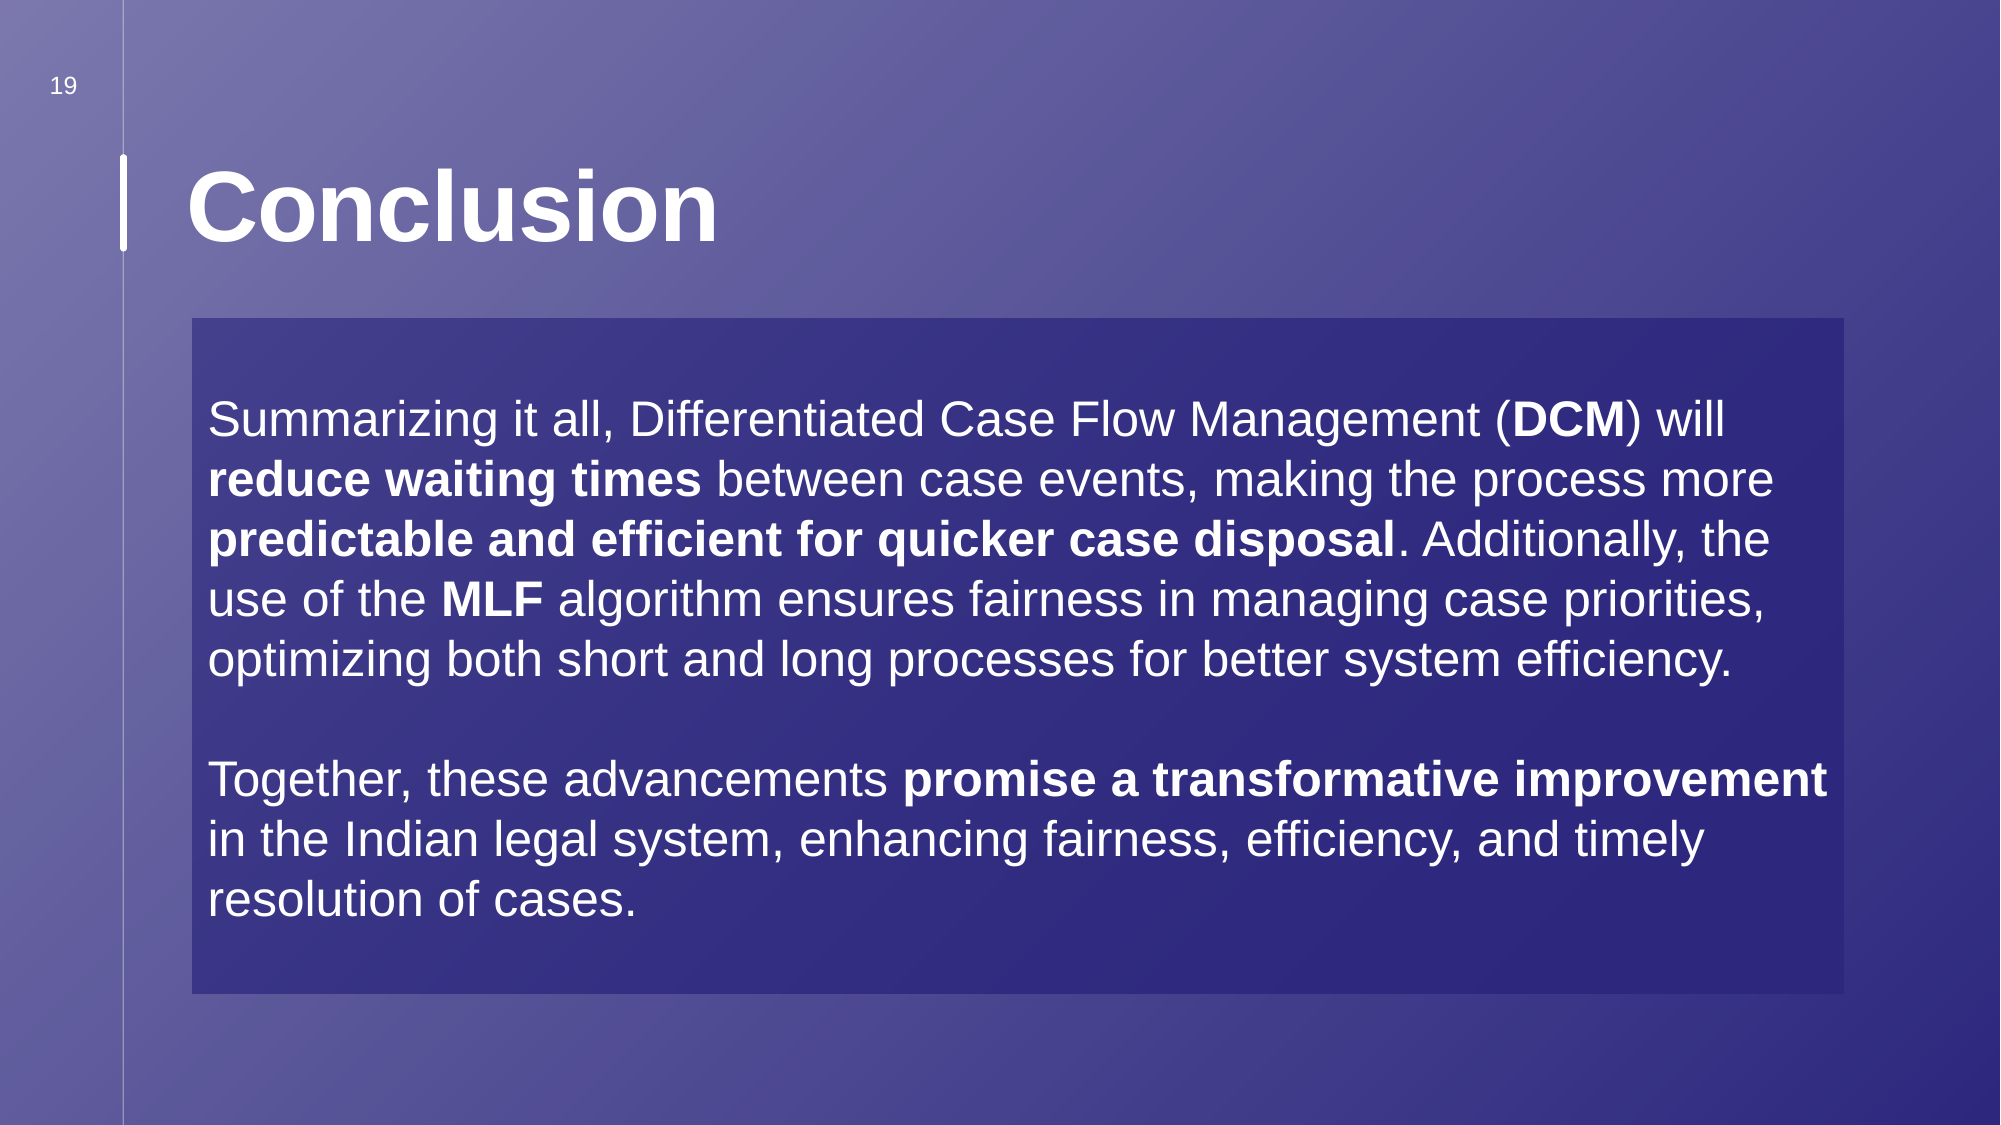

19
Conclusion
Summarizing it all, Differentiated Case Flow Management (DCM) will reduce waiting times between case events, making the process more predictable and efficient for quicker case disposal. Additionally, the use of the MLF algorithm ensures fairness in managing case priorities, optimizing both short and long processes for better system efficiency.

Together, these advancements promise a transformative improvement in the Indian legal system, enhancing fairness, efficiency, and timely resolution of cases.